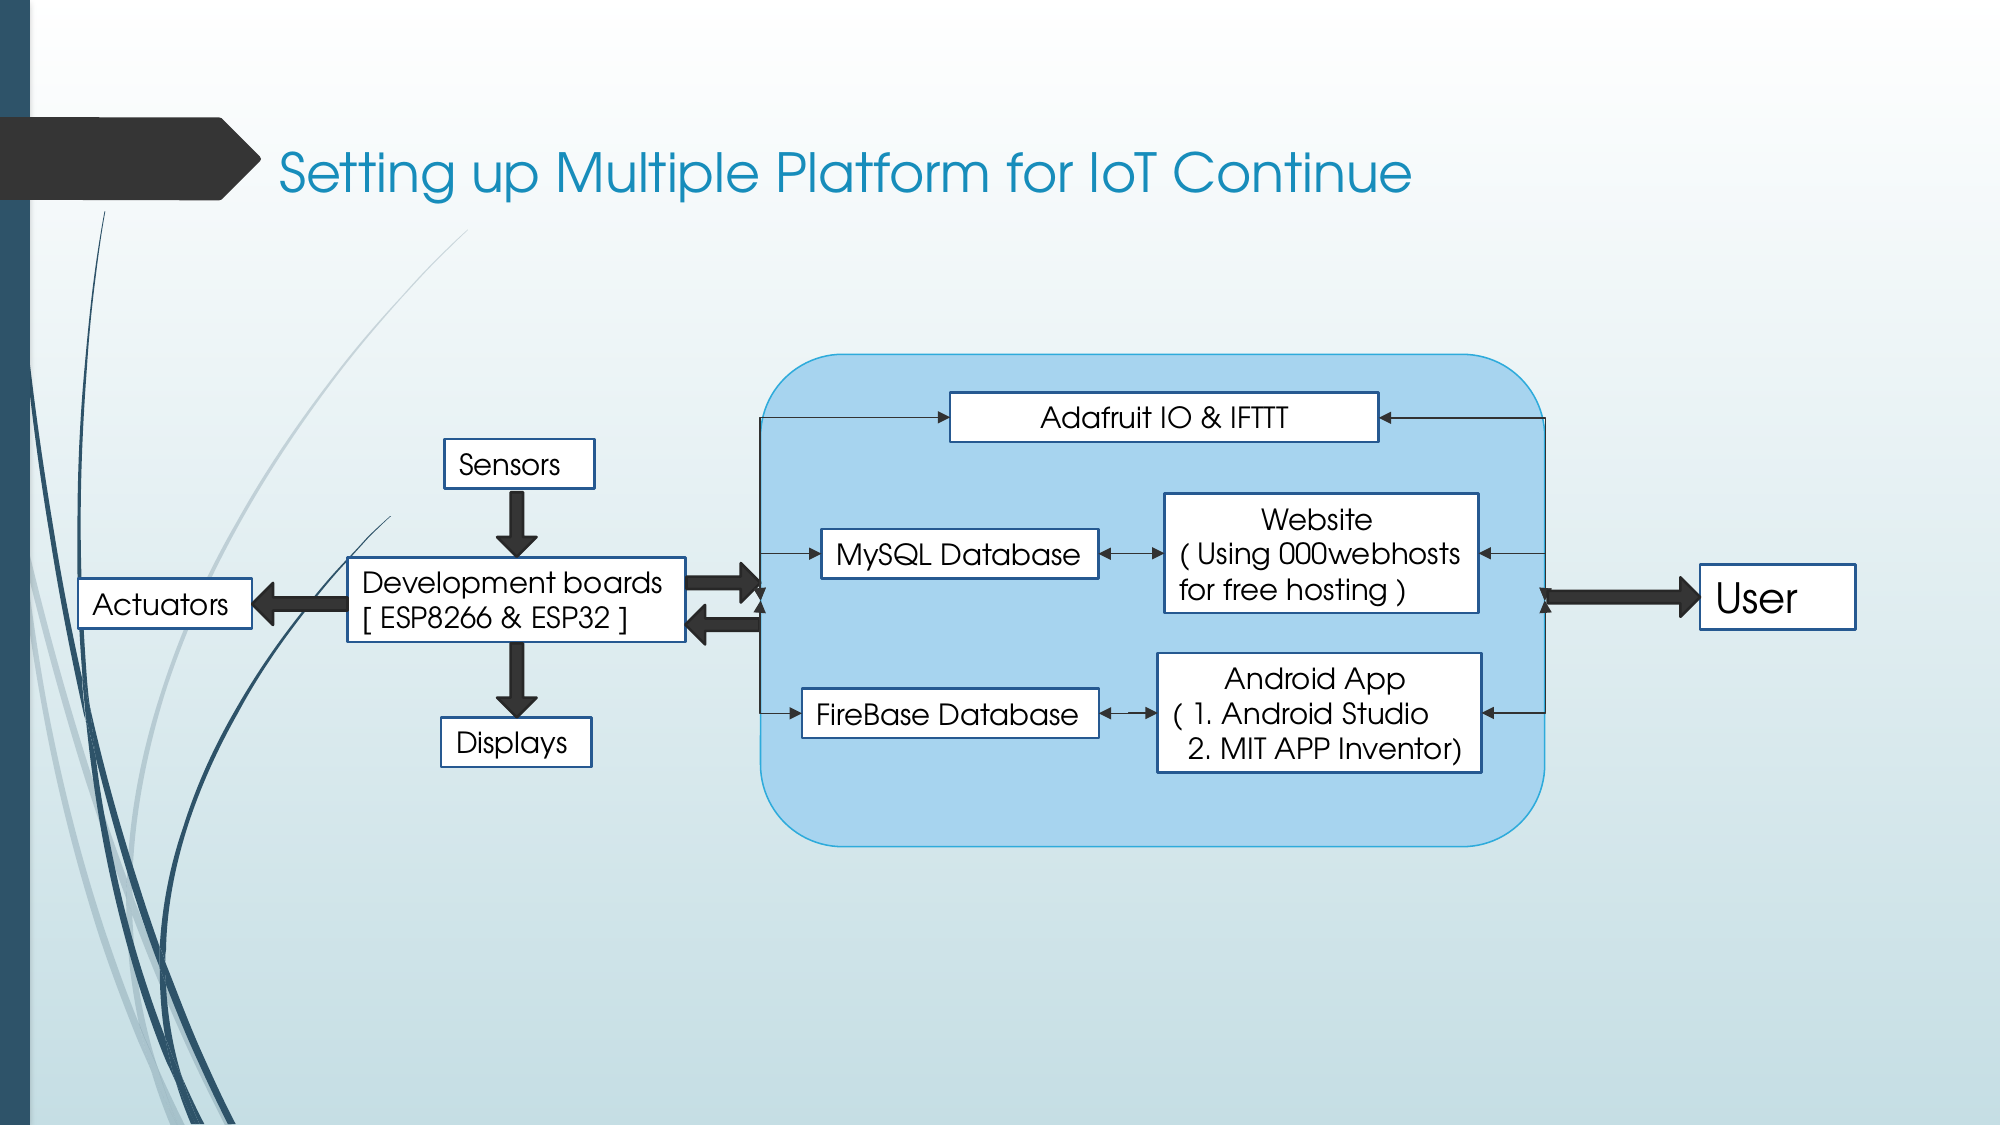

Setting up Multiple Platform for IoT Continue

Adafruit IO & IFTTT
Sensors

Website
( Using 000webhosts for free hosting )

MySQL Database

Development boards
[ ESP8266 & ESP32 ]
User
Actuators

Android App
( 1. Android Studio
  2. MIT APP Inventor)
FireBase Database
Displays